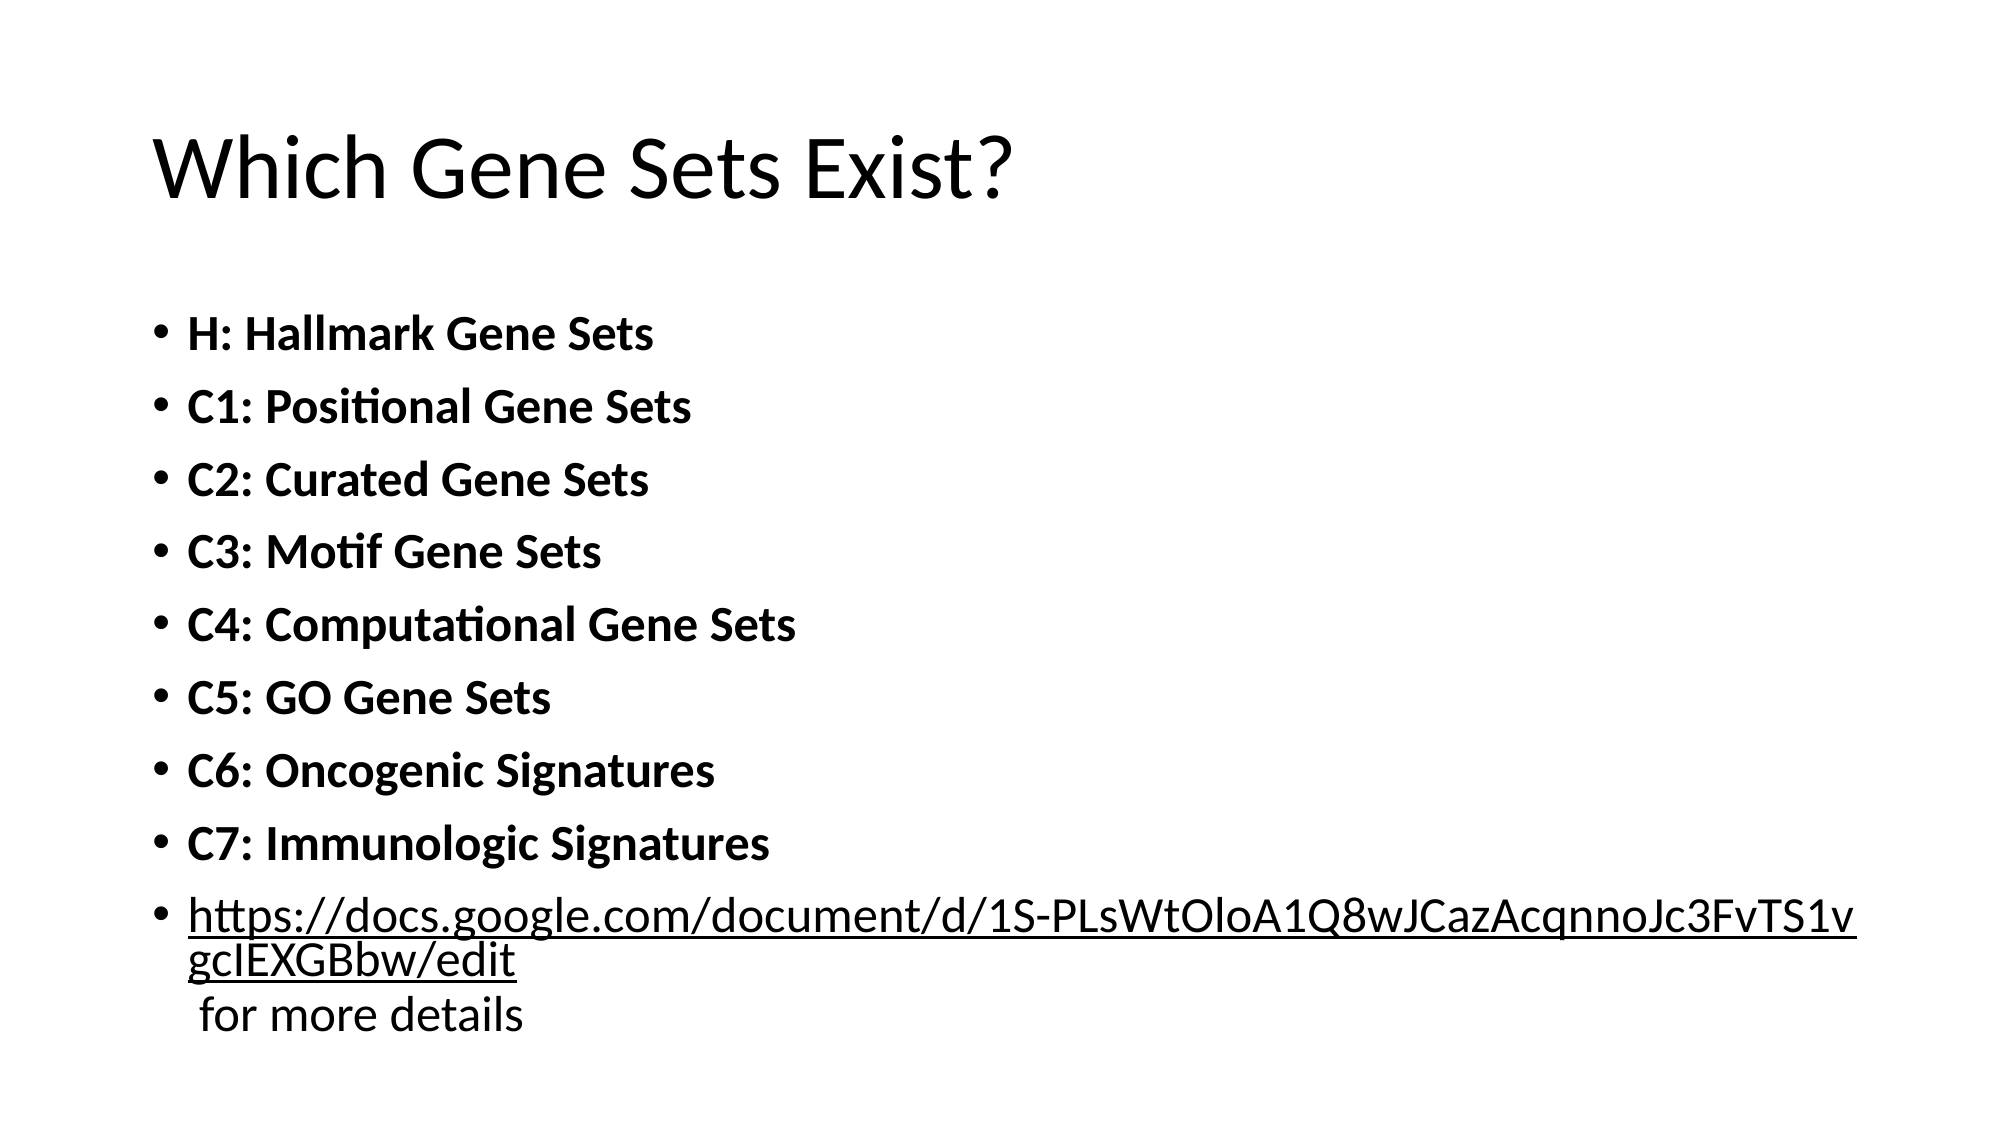

# Which Gene Sets Exist?
H: Hallmark Gene Sets
C1: Positional Gene Sets
C2: Curated Gene Sets
C3: Motif Gene Sets
C4: Computational Gene Sets
C5: GO Gene Sets
C6: Oncogenic Signatures
C7: Immunologic Signatures
https://docs.google.com/document/d/1S-PLsWtOloA1Q8wJCazAcqnnoJc3FvTS1vgcIEXGBbw/edit for more details